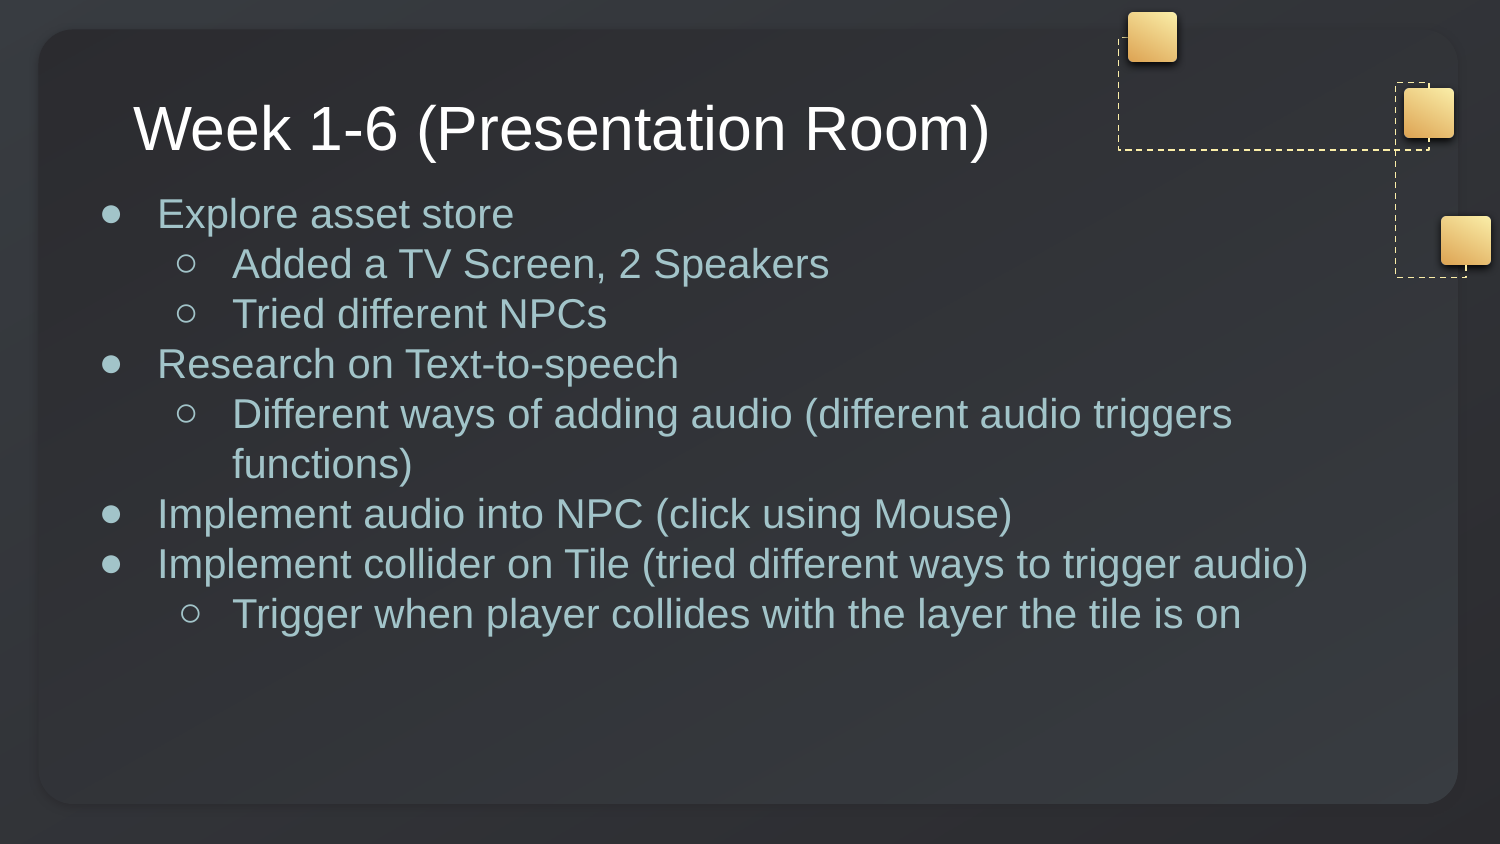

# Week 1-6 (Presentation Room)

Explore asset store
Added a TV Screen, 2 Speakers
Tried different NPCs
Research on Text-to-speech
Different ways of adding audio (different audio triggers functions)
Implement audio into NPC (click using Mouse)
Implement collider on Tile (tried different ways to trigger audio)
Trigger when player collides with the layer the tile is on